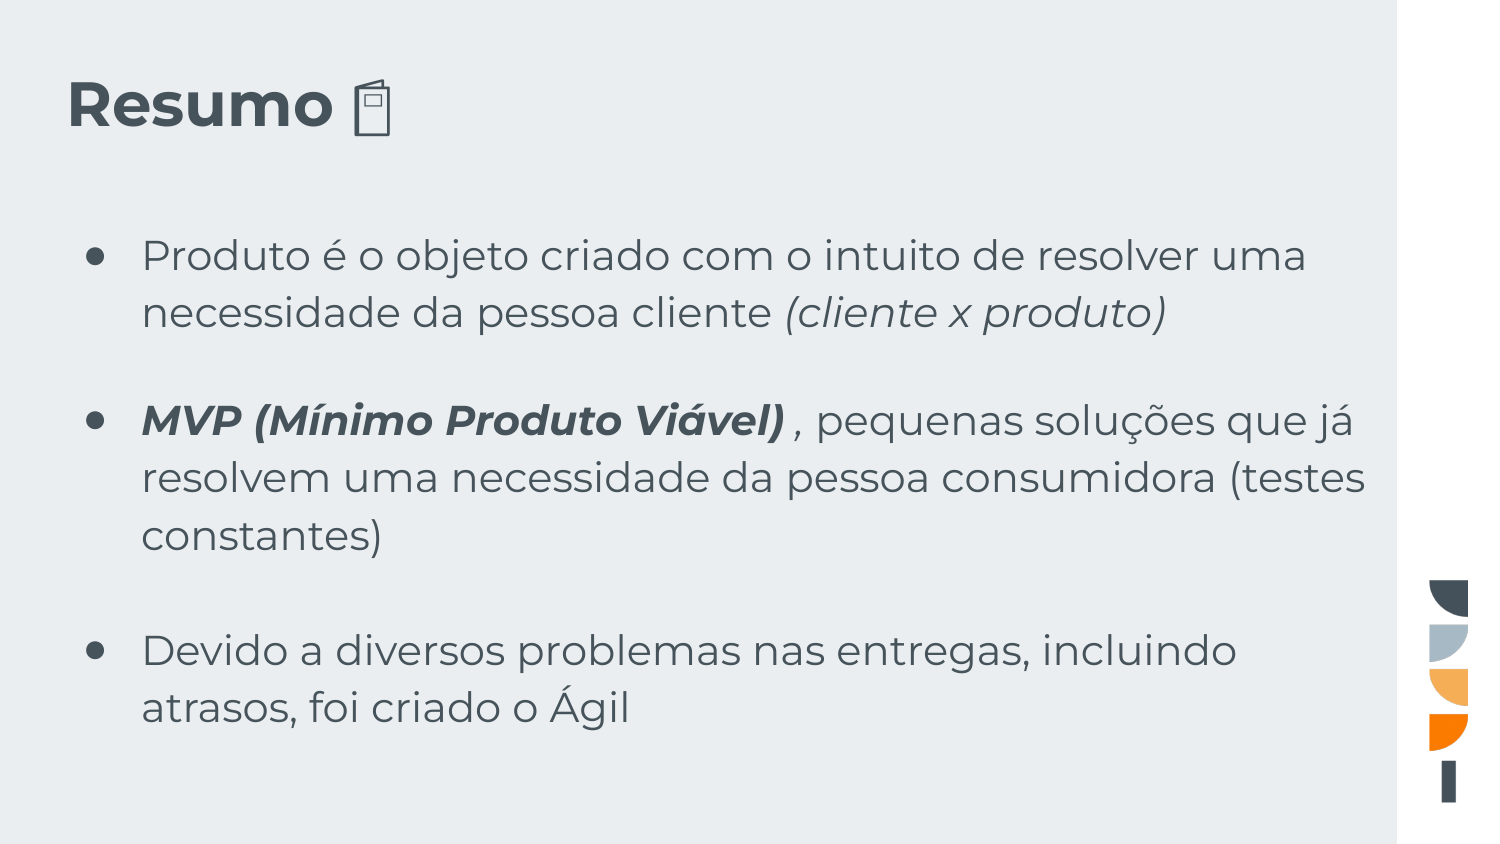

# Resumo 📓
Produto é o objeto criado com o intuito de resolver uma necessidade da pessoa cliente (cliente x produto)
MVP (Mínimo Produto Viável) , pequenas soluções que já resolvem uma necessidade da pessoa consumidora (testes constantes)
Devido a diversos problemas nas entregas, incluindo atrasos, foi criado o Ágil